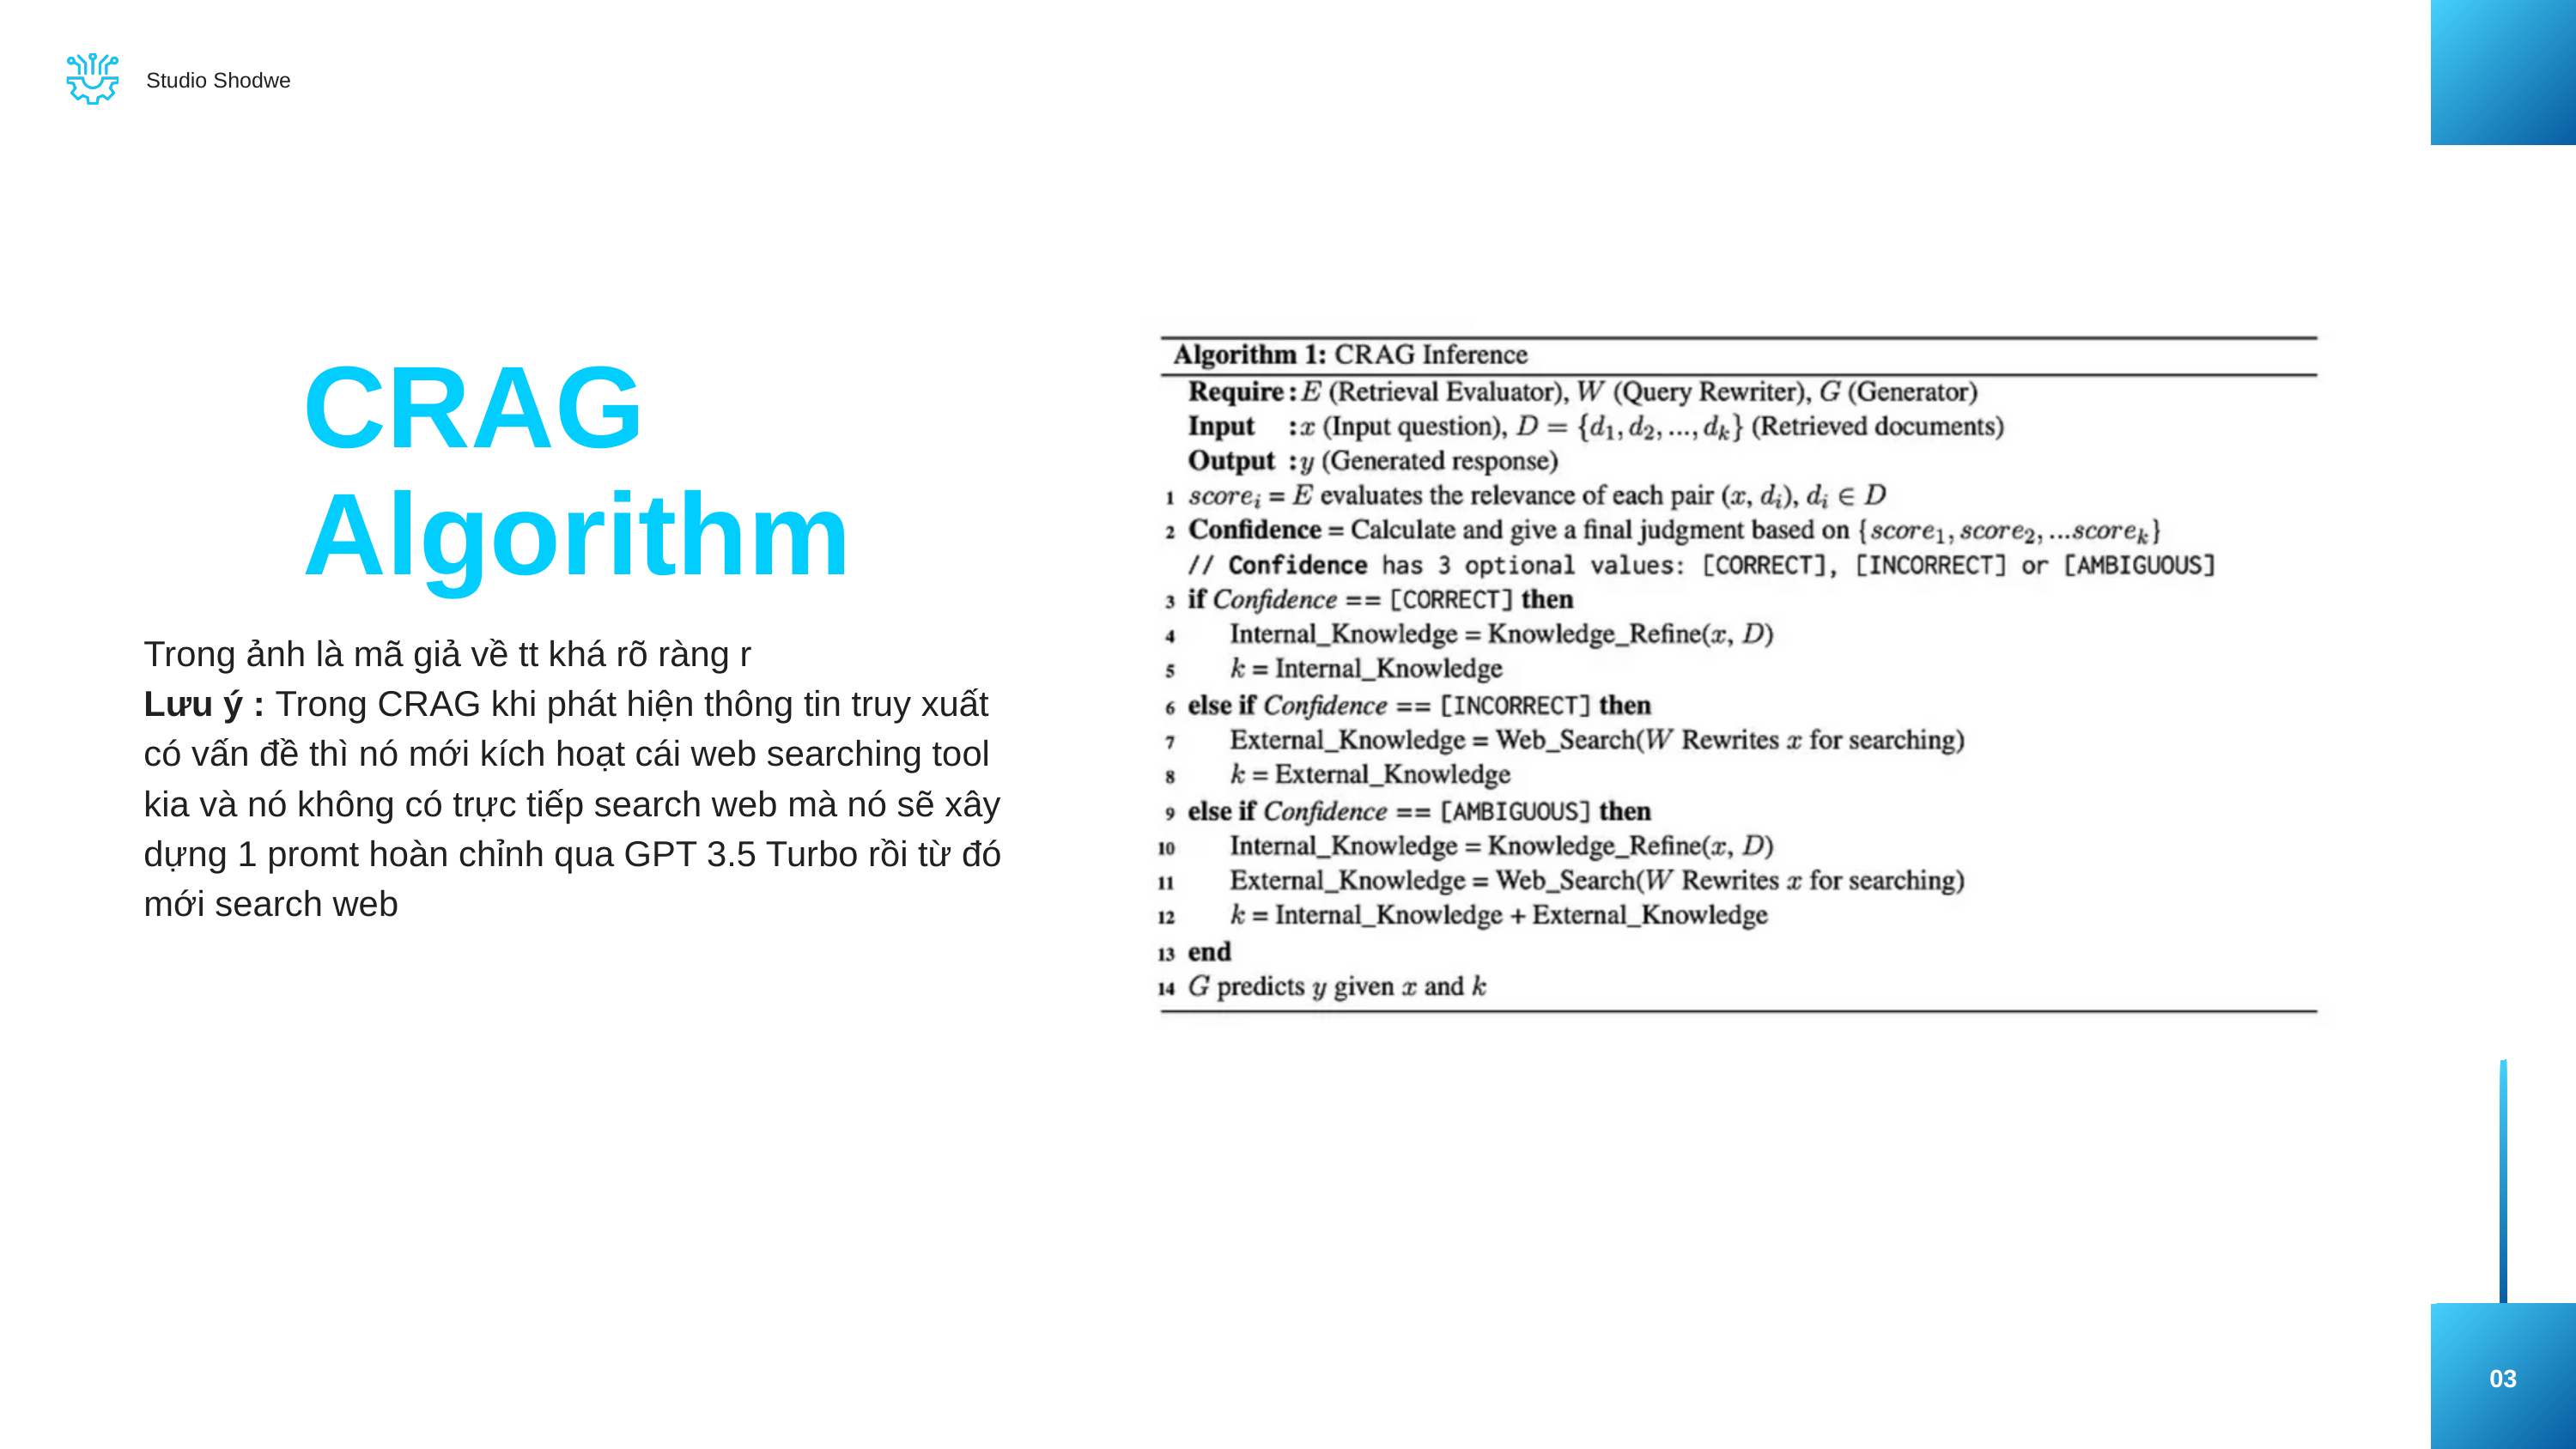

Studio Shodwe

CRAG Algorithm
Trong ảnh là mã giả về tt khá rõ ràng r
Lưu ý : Trong CRAG khi phát hiện thông tin truy xuất có vấn đề thì nó mới kích hoạt cái web searching tool kia và nó không có trực tiếp search web mà nó sẽ xây dựng 1 promt hoàn chỉnh qua GPT 3.5 Turbo rồi từ đó mới search web

03